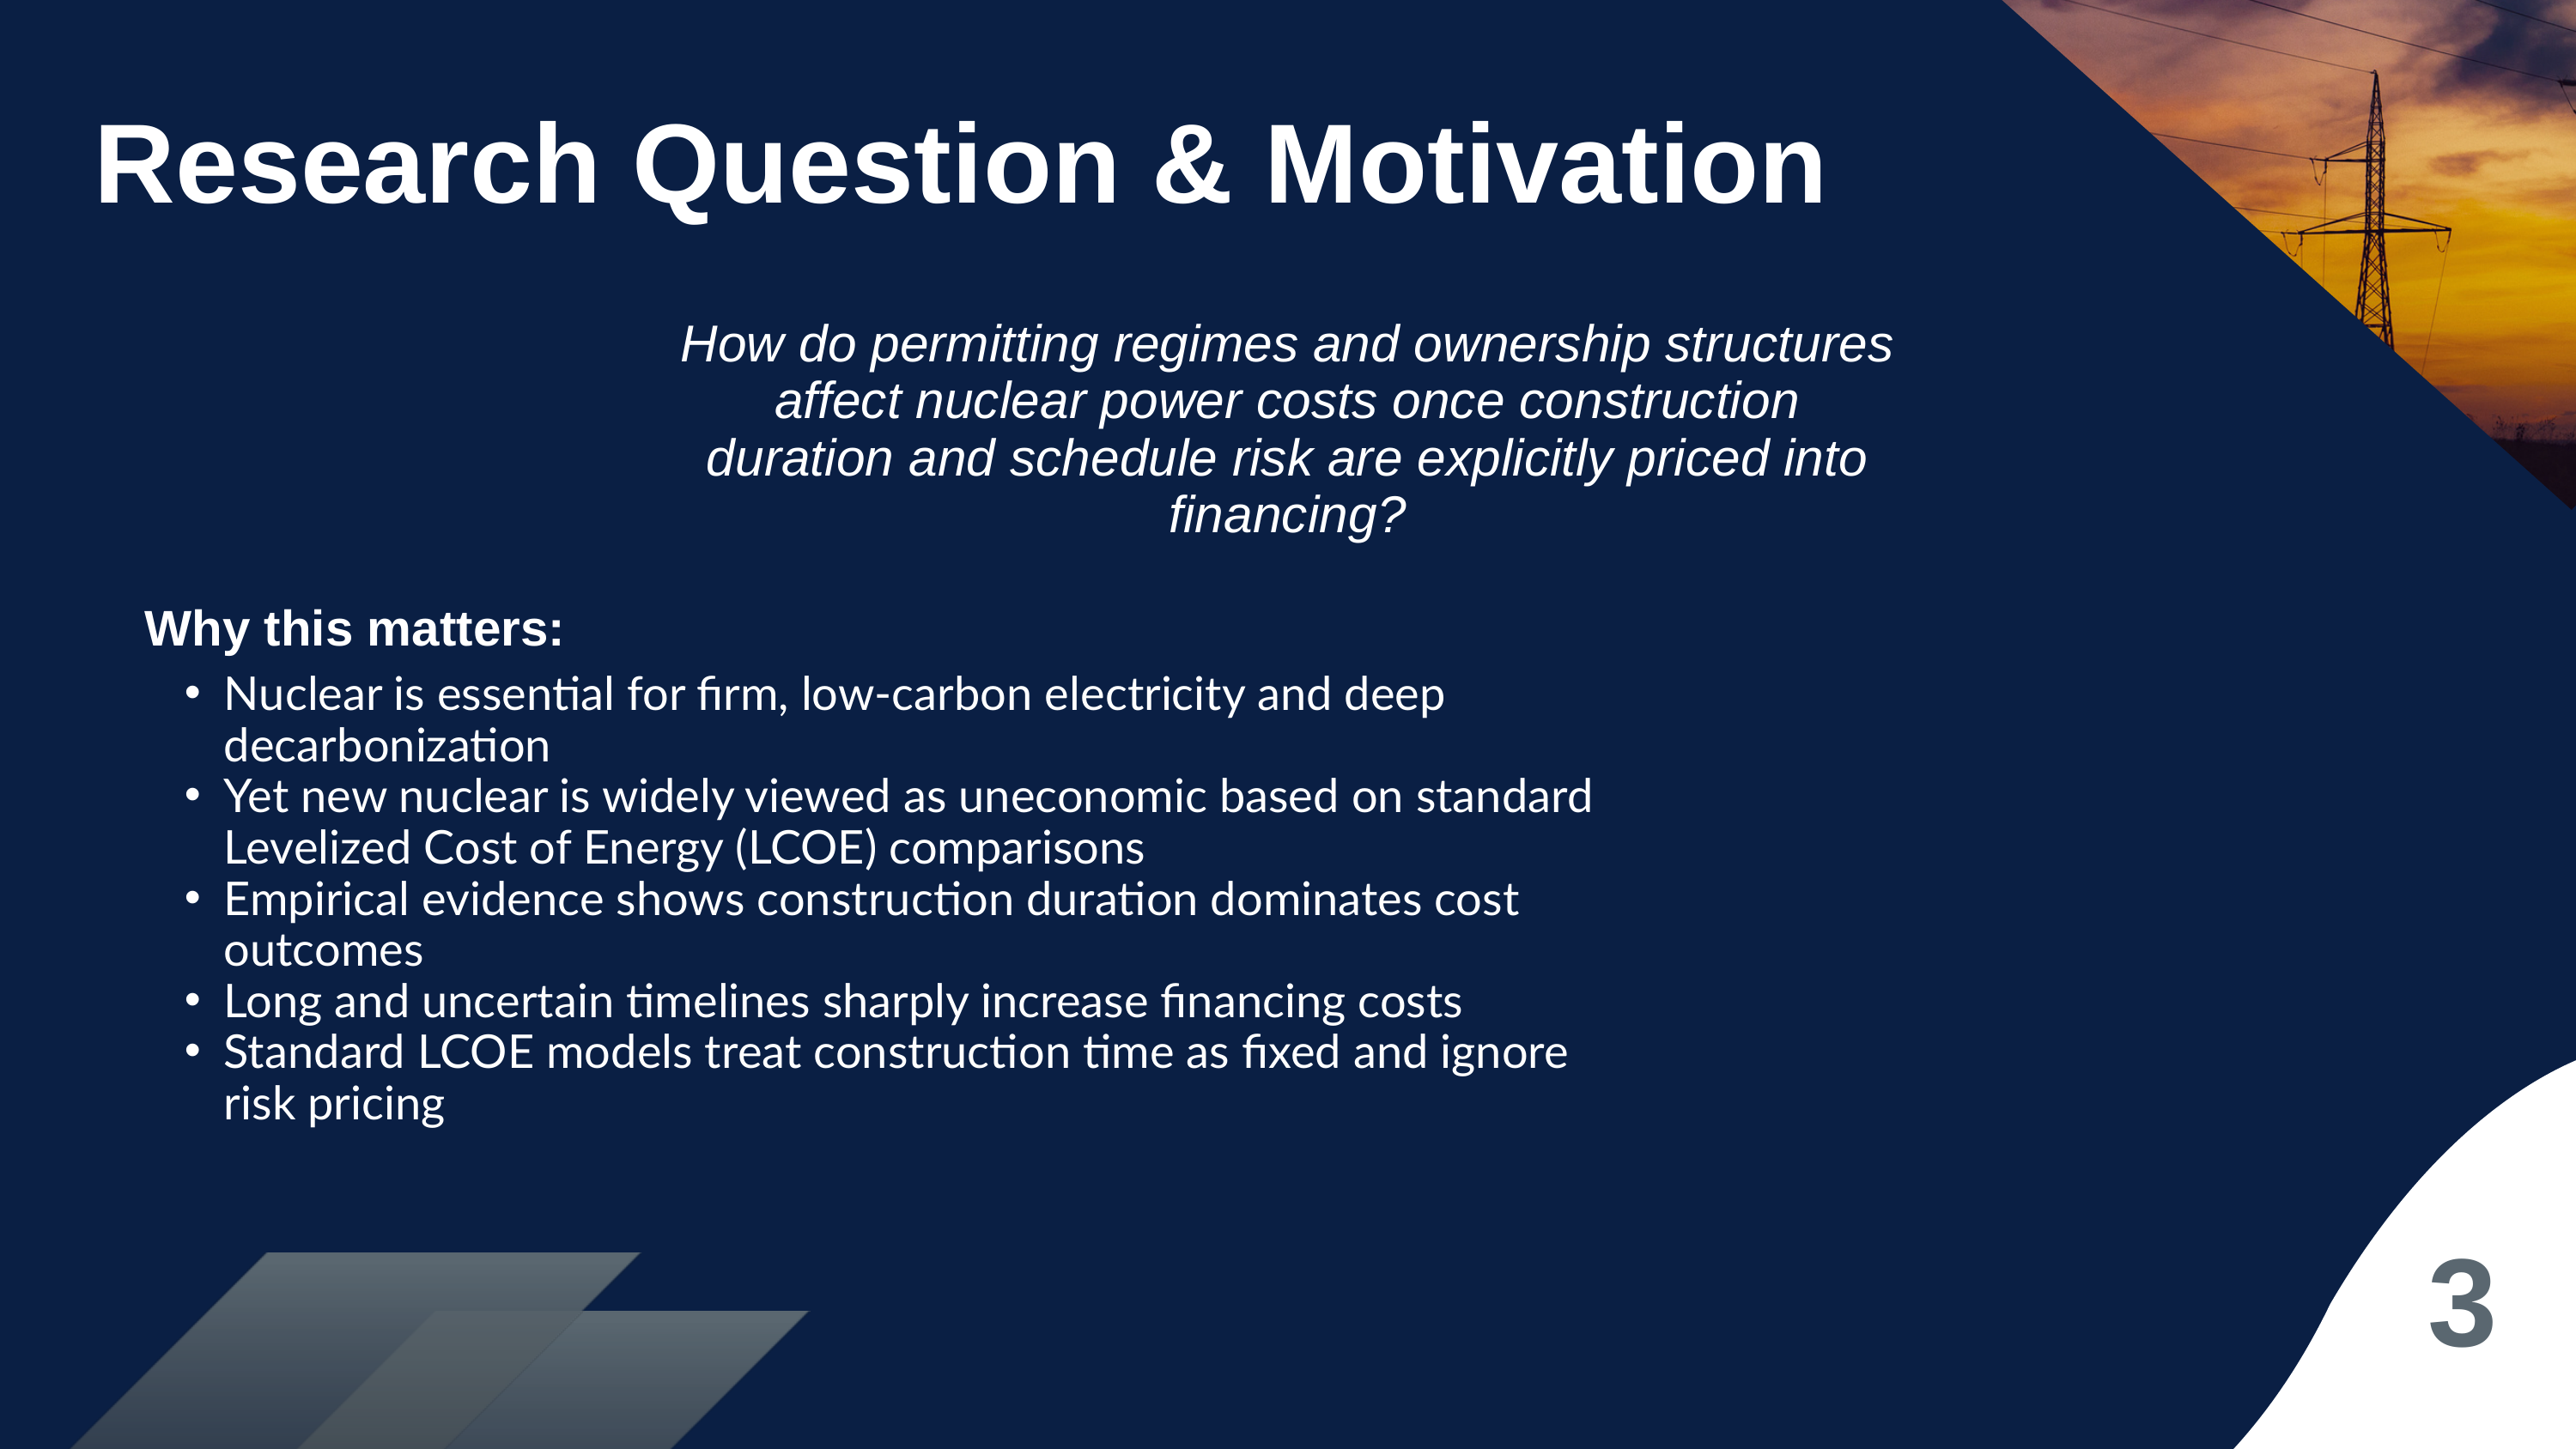

Research Question & Motivation
How do permitting regimes and ownership structures affect nuclear power costs once construction duration and schedule risk are explicitly priced into financing?
Why this matters:
Nuclear is essential for firm, low-carbon electricity and deep decarbonization
Yet new nuclear is widely viewed as uneconomic based on standard Levelized Cost of Energy (LCOE) comparisons
Empirical evidence shows construction duration dominates cost outcomes
Long and uncertain timelines sharply increase financing costs
Standard LCOE models treat construction time as fixed and ignore risk pricing

3